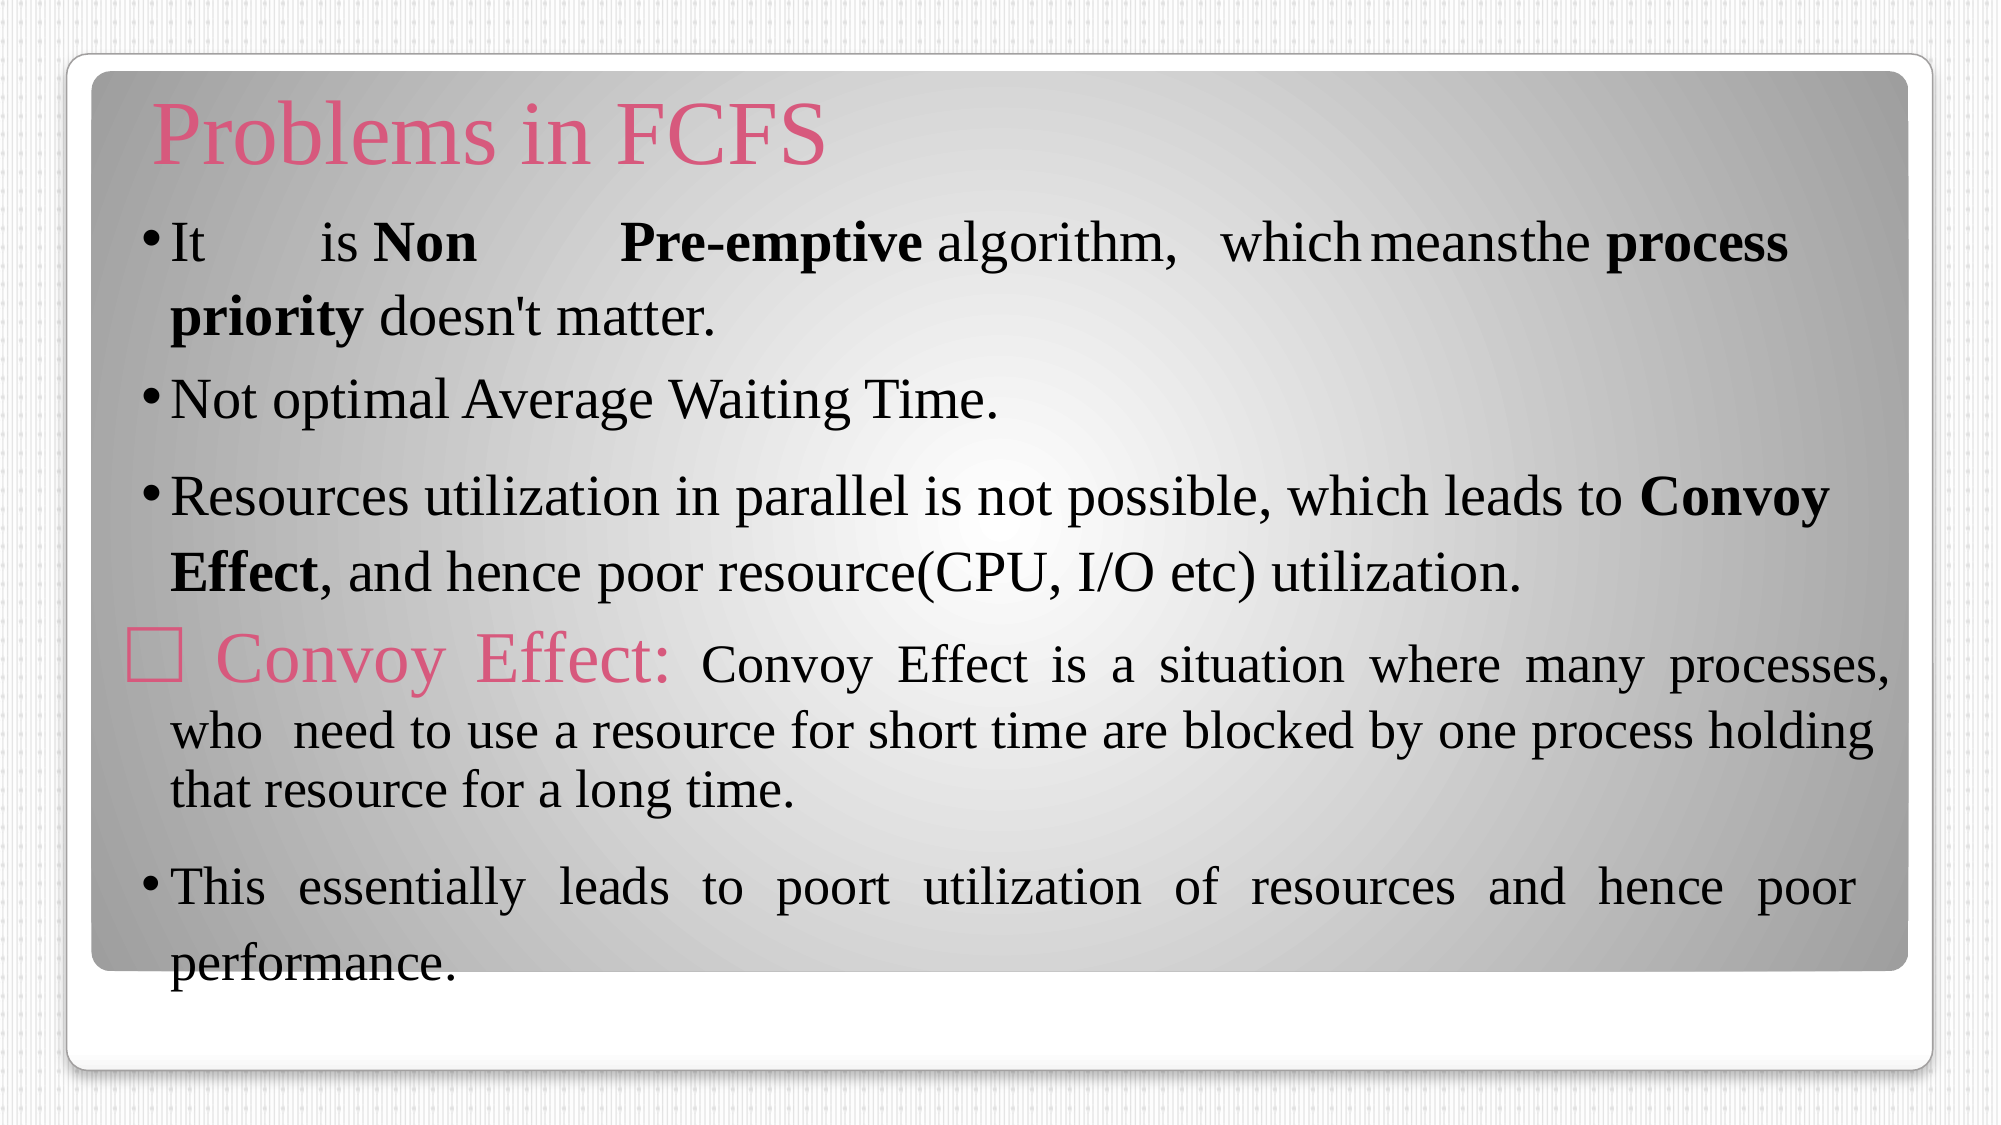

# Problems in FCFS
It	is Non	Pre-emptive algorithm,	which	means	the process  priority doesn't matter.
Not optimal Average Waiting Time.
Resources utilization in parallel is not possible, which leads to Convoy  Effect, and hence poor resource(CPU, I/O etc) utilization.
□ Convoy Effect: Convoy Effect is a situation where many processes, who  need to use a resource for short time are blocked by one process holding  that resource for a long time.
This essentially leads to poort utilization of resources and hence poor  performance.